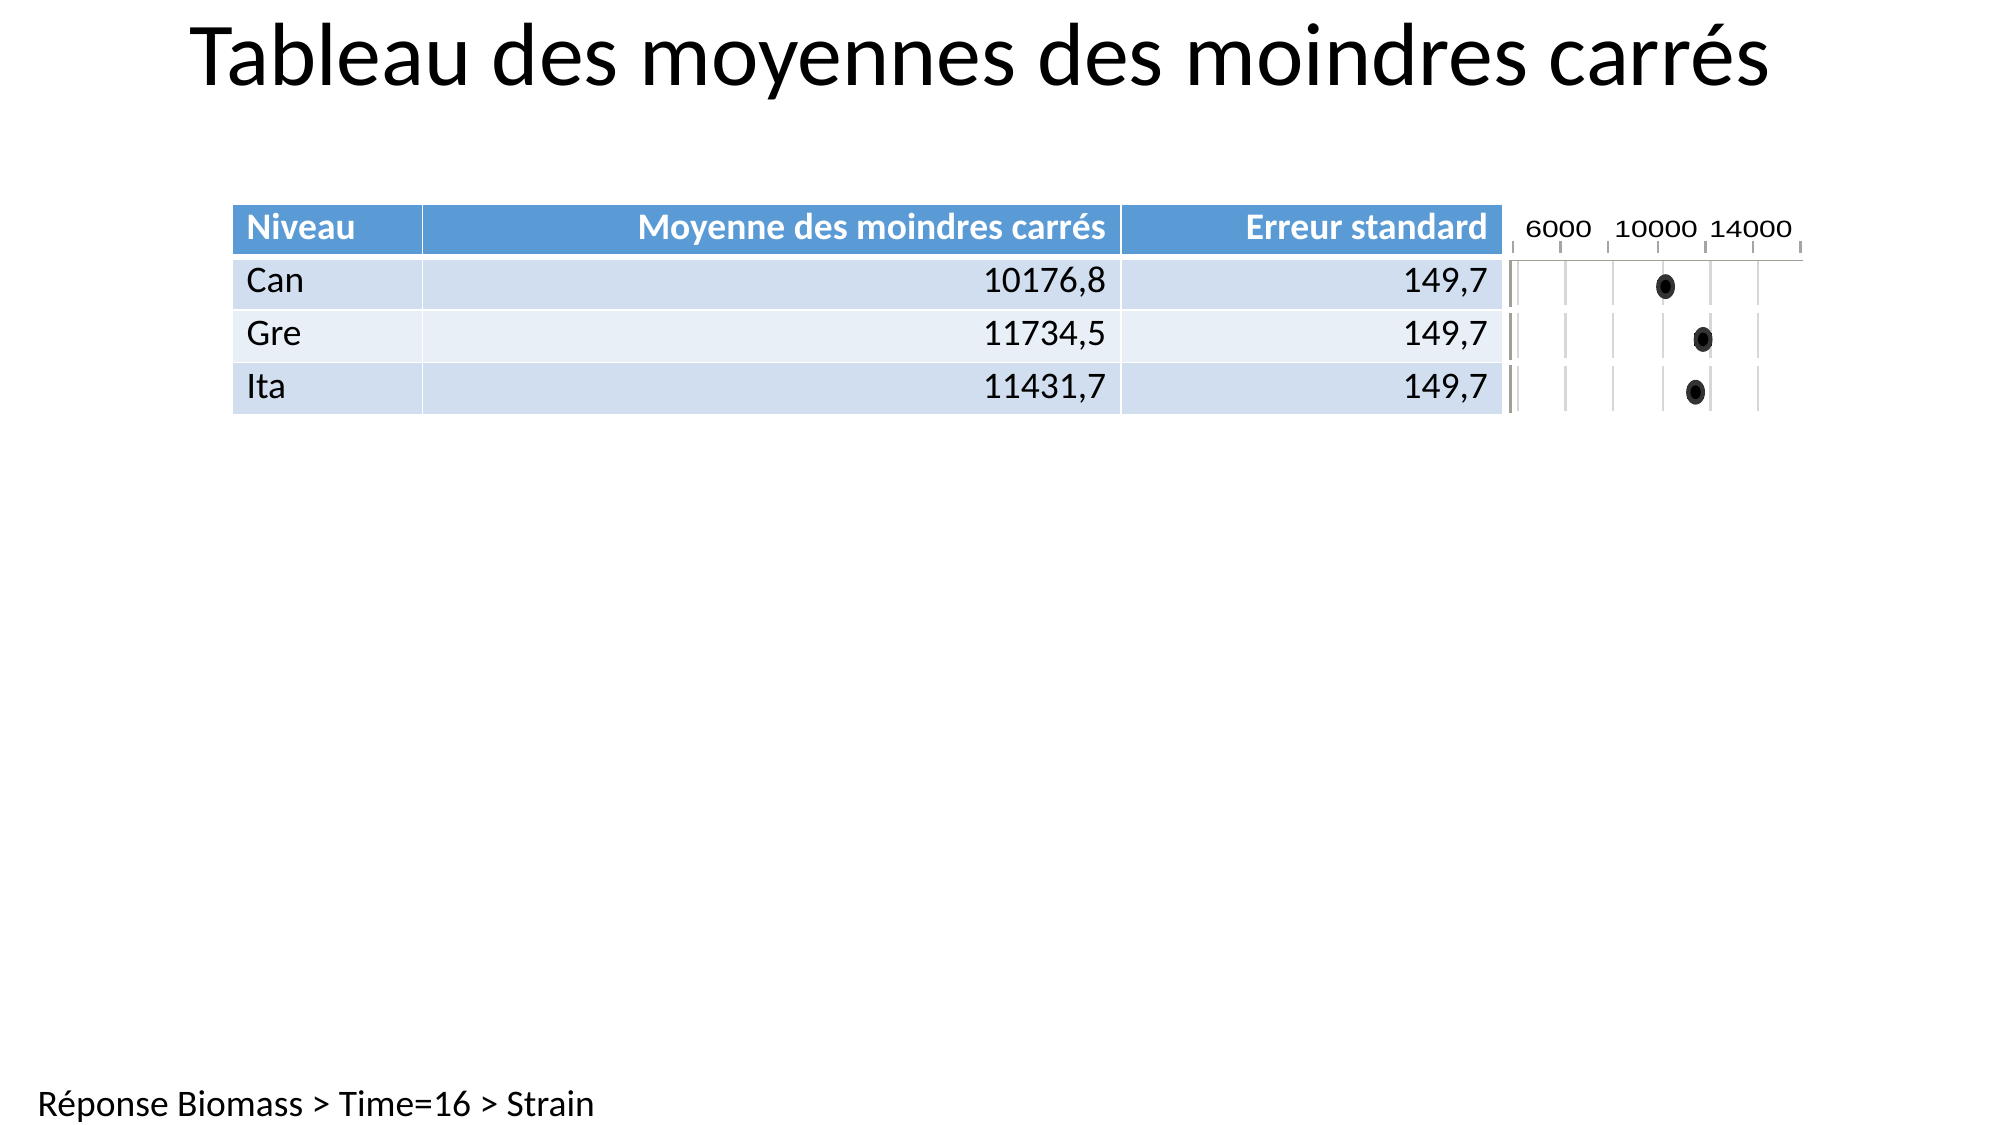

# Tableau des moyennes des moindres carrés
| Niveau | Moyenne des moindres carrés | Erreur standard |  |
| --- | --- | --- | --- |
| Can | 10176,8 | 149,7 |  |
| Gre | 11734,5 | 149,7 |  |
| Ita | 11431,7 | 149,7 |  |
Réponse Biomass > Time=16 > Strain